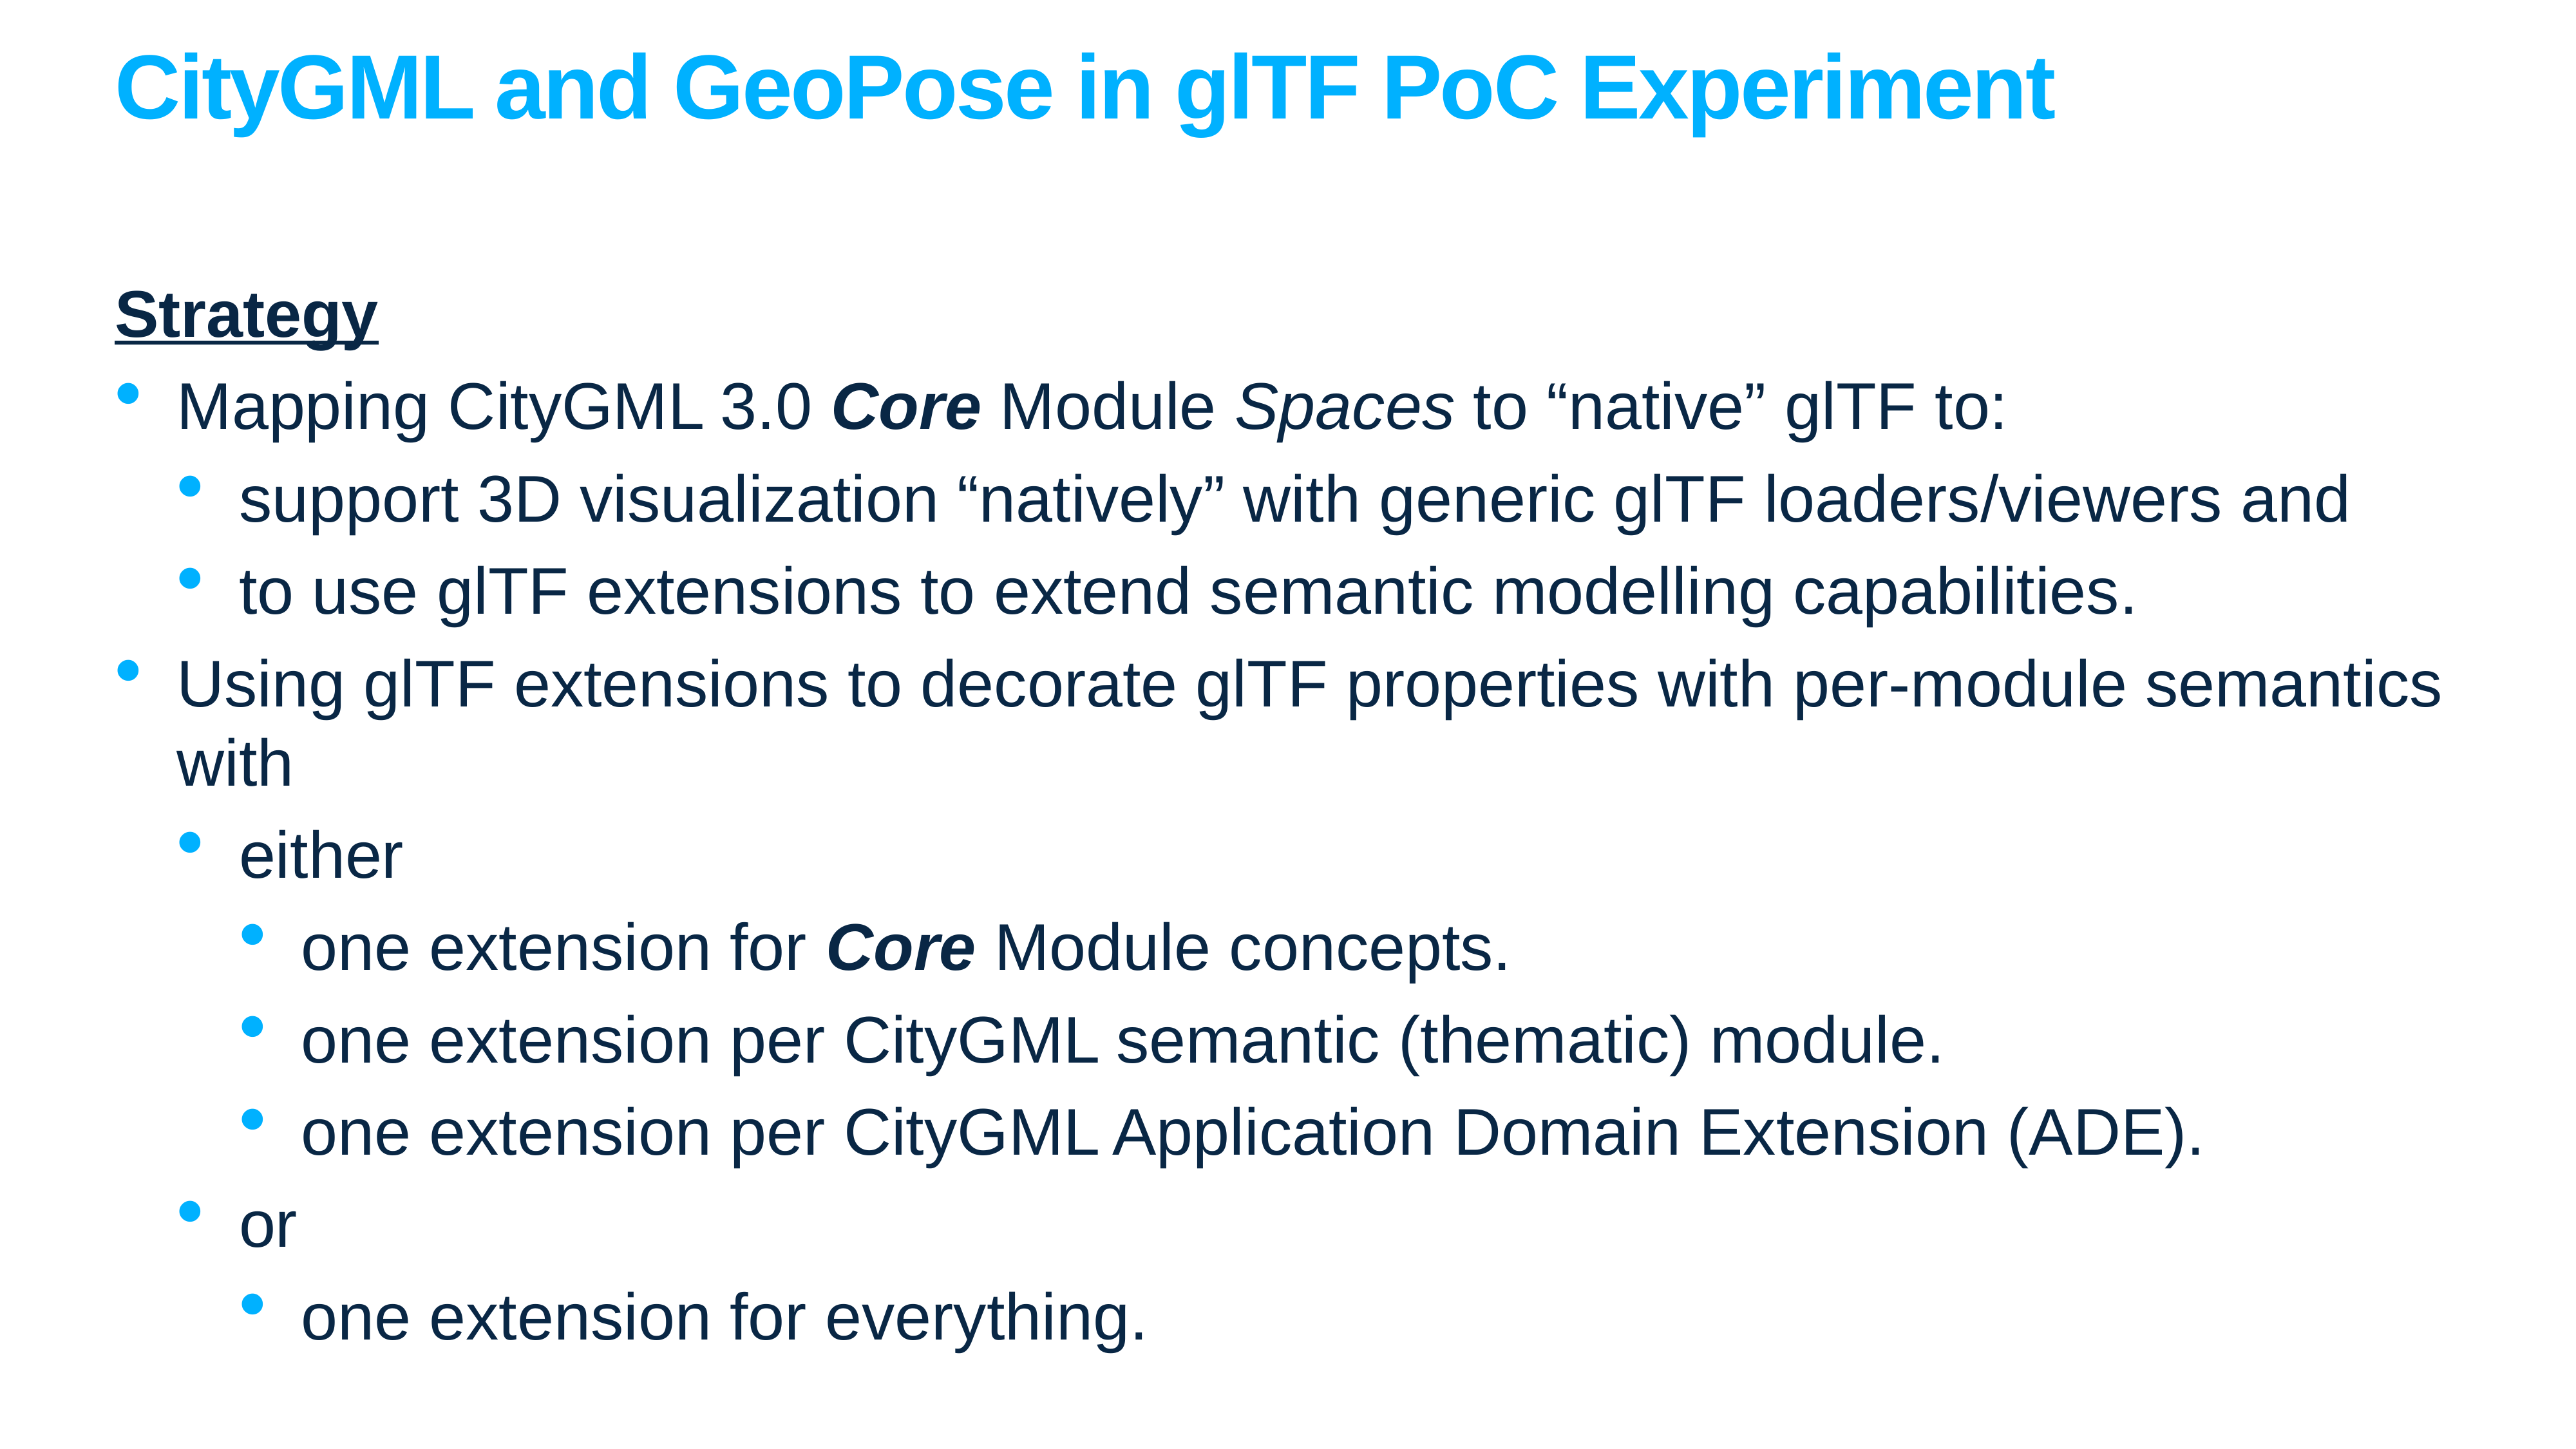

# CityGML and GeoPose in glTF PoC Experiment

Strategy
Mapping CityGML 3.0 Core Module Spaces to “native” glTF to:
support 3D visualization “natively” with generic glTF loaders/viewers and
to use glTF extensions to extend semantic modelling capabilities.
Using glTF extensions to decorate glTF properties with per-module semantics with
either
one extension for Core Module concepts.
one extension per CityGML semantic (thematic) module.
one extension per CityGML Application Domain Extension (ADE).
or
one extension for everything.